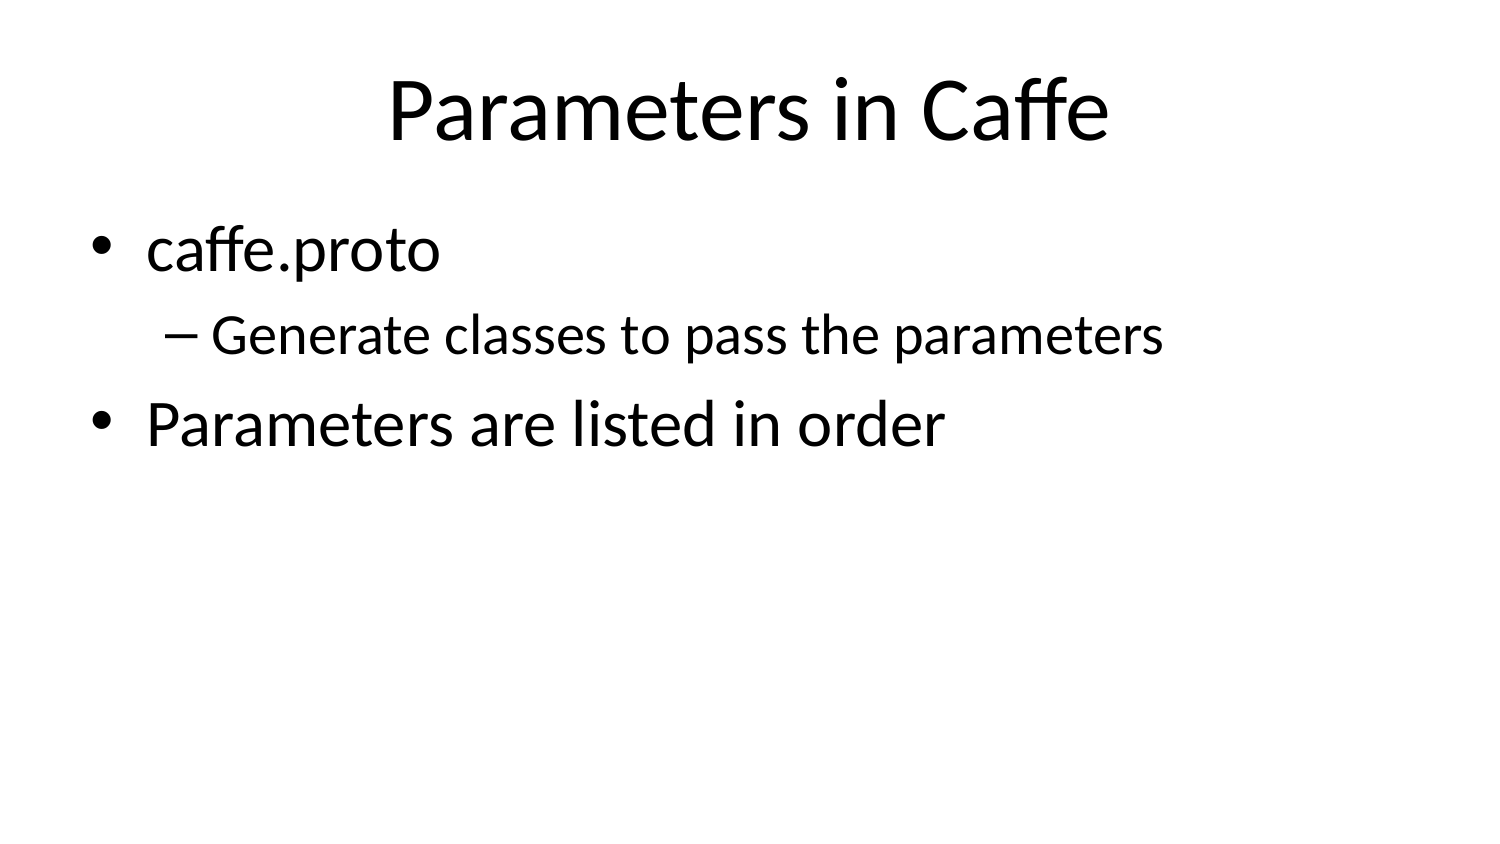

# Parameters in Caffe
caffe.proto
Generate classes to pass the parameters
Parameters are listed in order